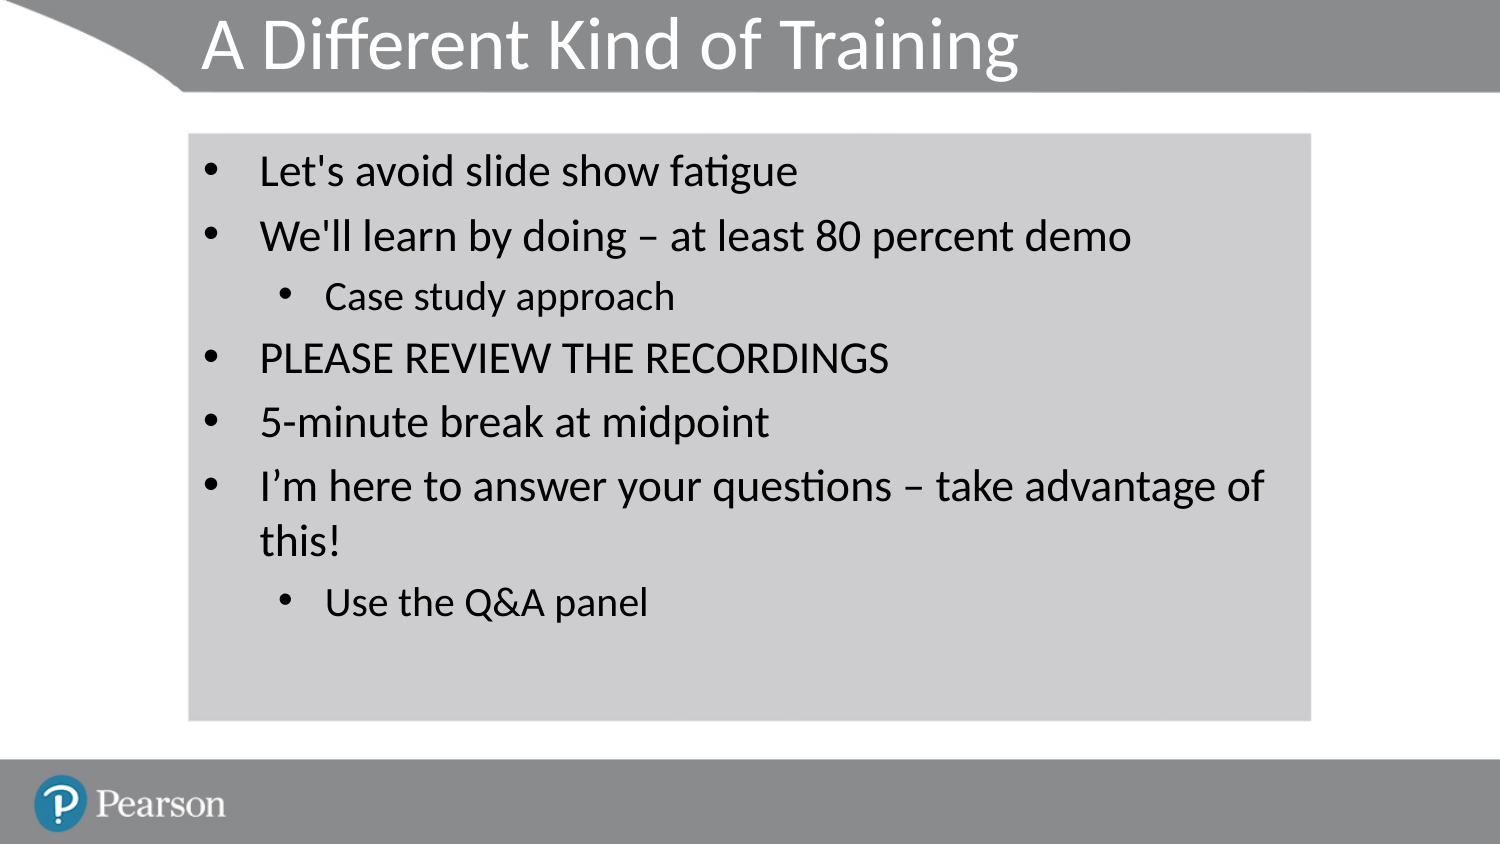

# A Different Kind of Training
Let's avoid slide show fatigue
We'll learn by doing – at least 80 percent demo
Case study approach
PLEASE REVIEW THE RECORDINGS
5-minute break at midpoint
I’m here to answer your questions – take advantage of this!
Use the Q&A panel